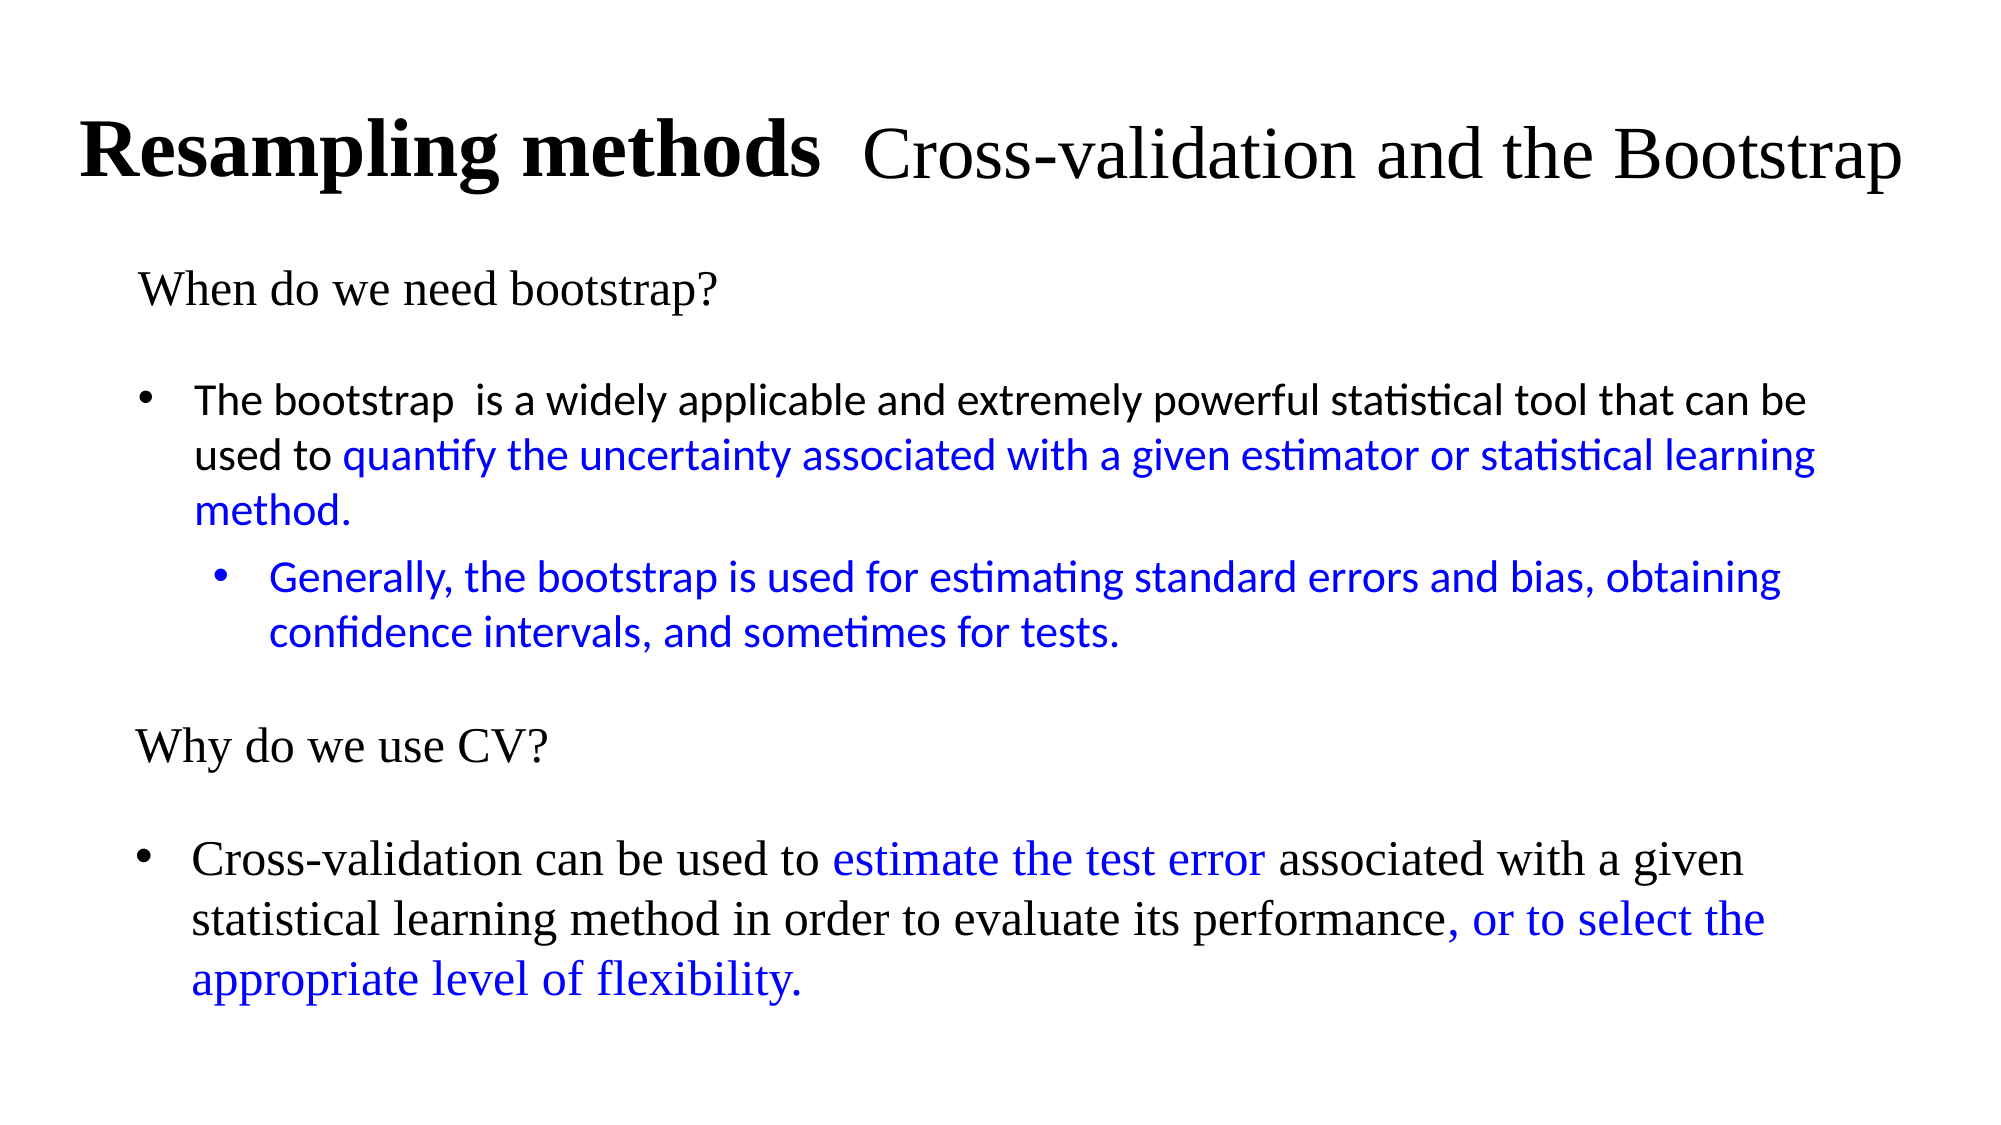

Resampling methods
Cross-validation and the Bootstrap
When do we need bootstrap?
The bootstrap  is a widely applicable and extremely powerful statistical tool that can be used to quantify the uncertainty associated with a given estimator or statistical learning method.
Generally, the bootstrap is used for estimating standard errors and bias, obtaining confidence intervals, and sometimes for tests.
Why do we use CV?
Cross-validation can be used to estimate the test error associated with a given statistical learning method in order to evaluate its performance, or to select the appropriate level of flexibility.